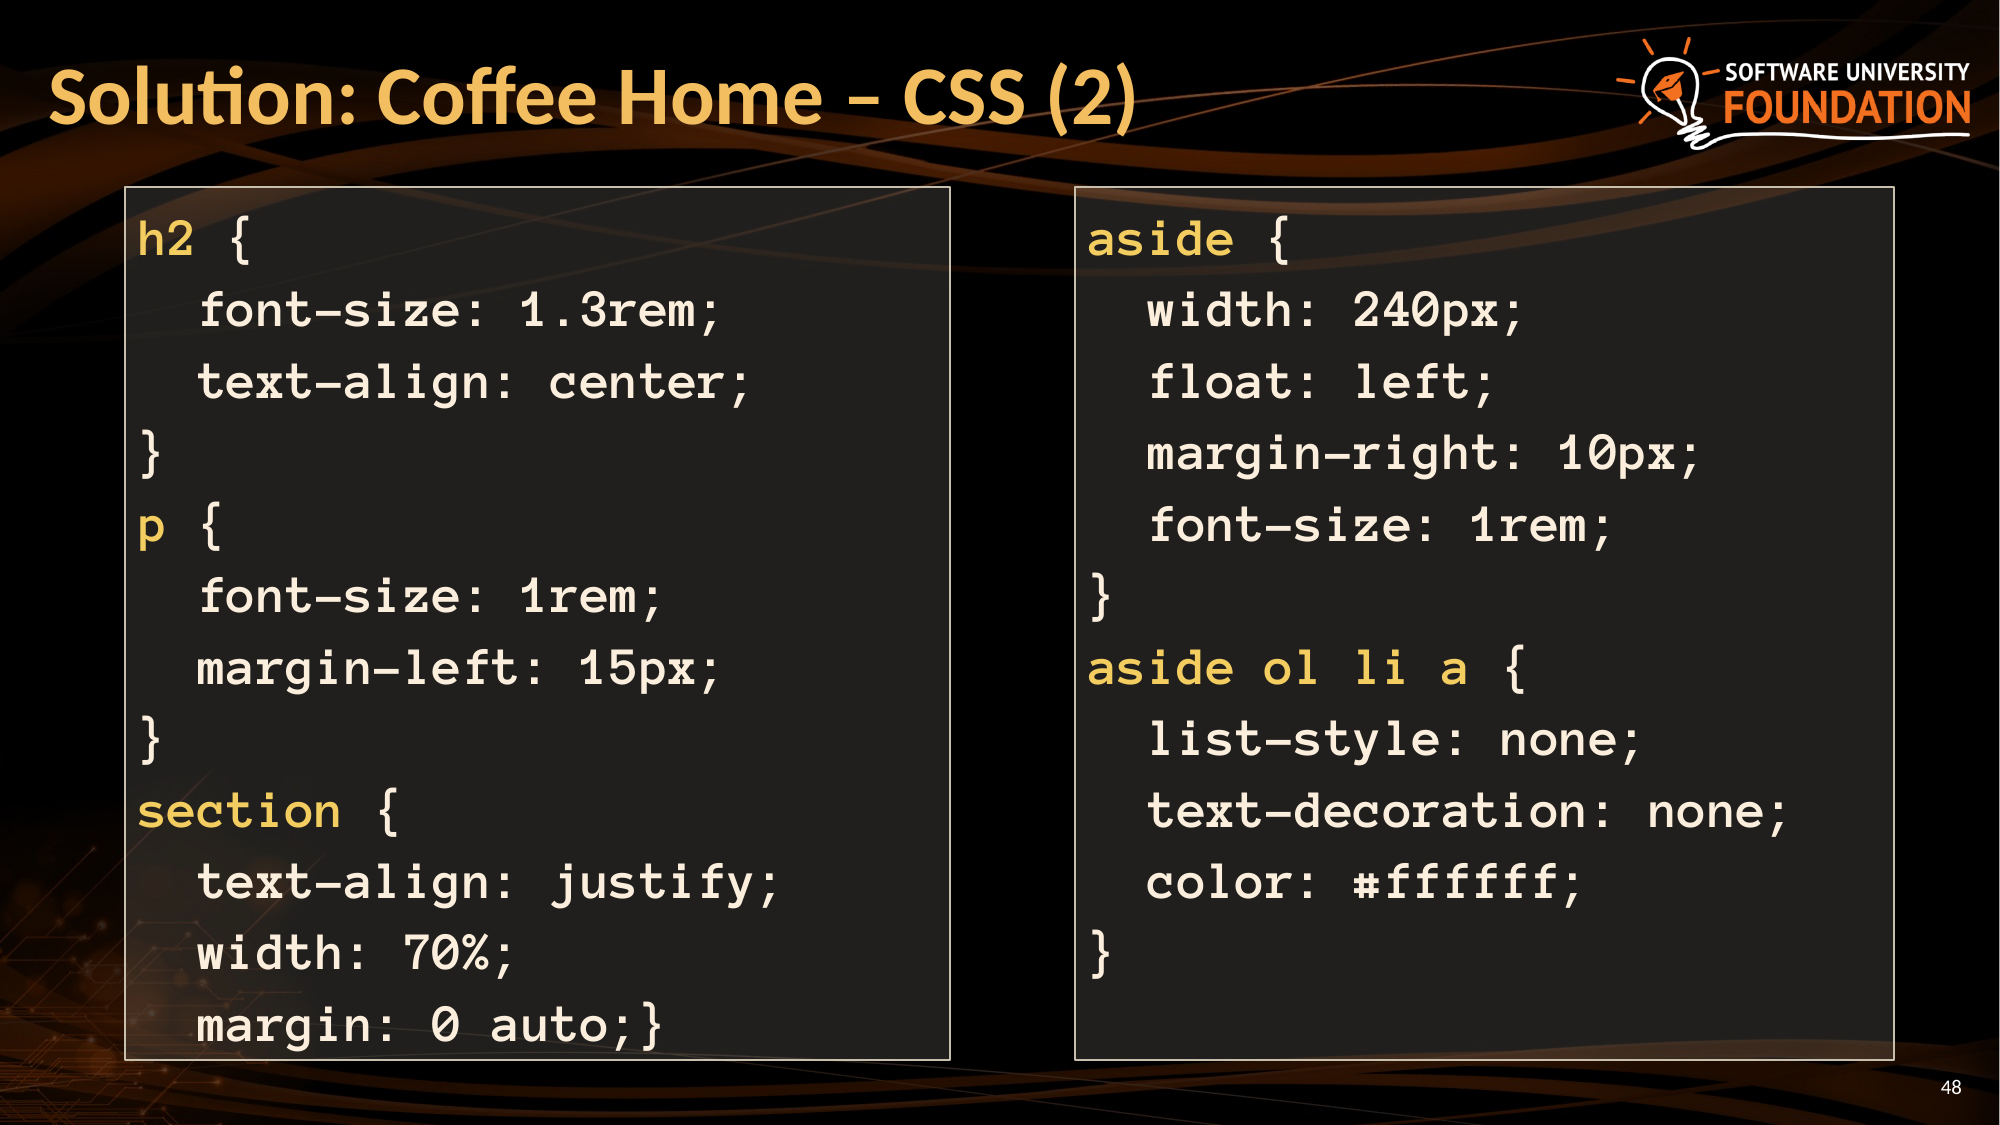

# Solution: Coffee Home – CSS (2)
aside {
  width: 240px;
  float: left;
  margin-right: 10px;
  font-size: 1rem;
}
aside ol li a {
  list-style: none;
  text-decoration: none;
  color: #ffffff;
}

h2 {
  font-size: 1.3rem;
  text-align: center;
}
p {
  font-size: 1rem;
  margin-left: 15px;
}
section {
  text-align: justify;
  width: 70%;
  margin: 0 auto;}
48